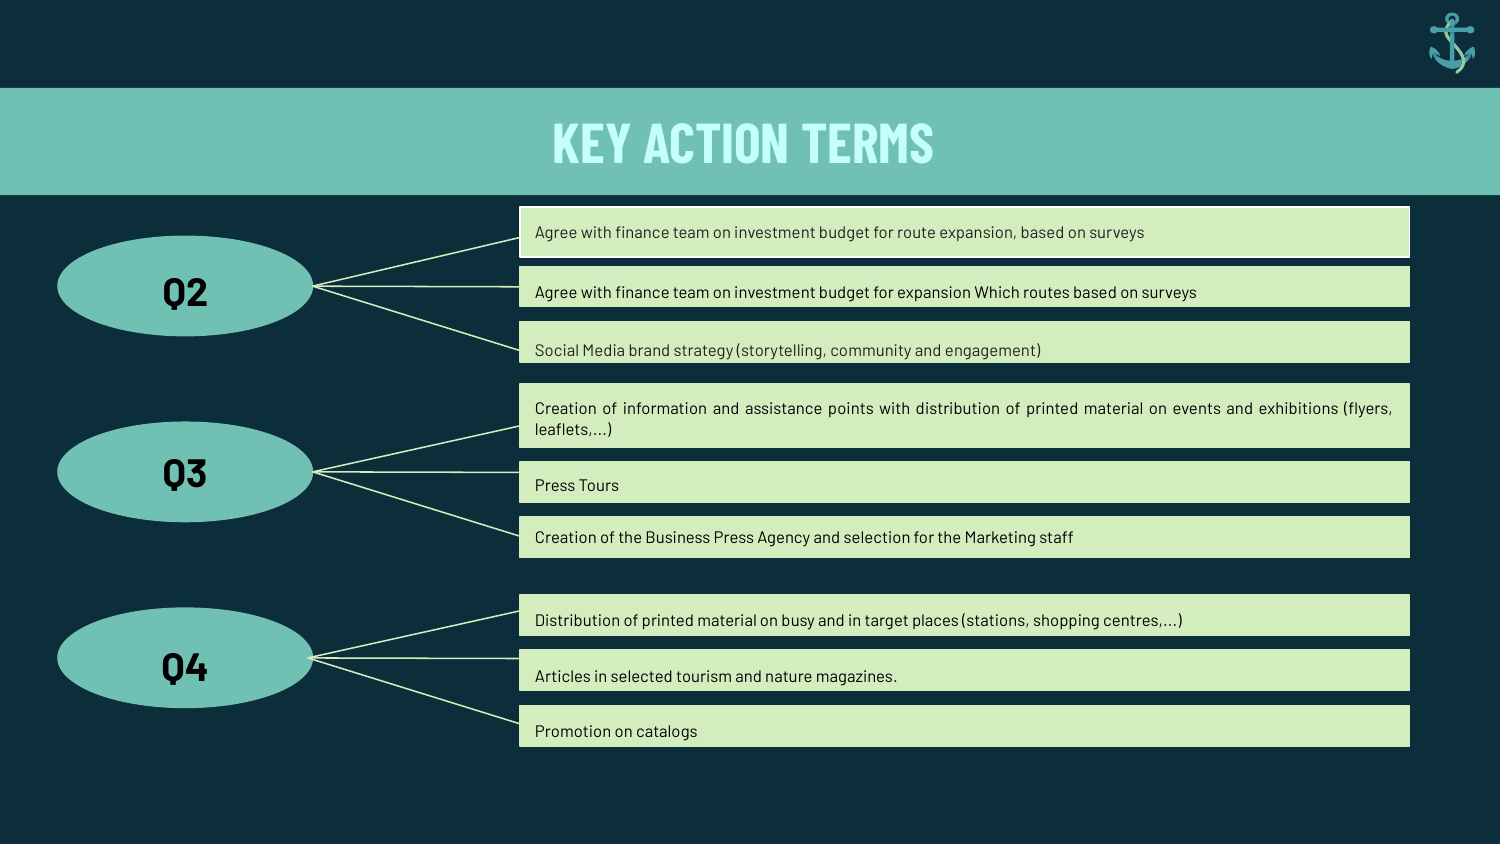

# KEY ACTION TERMS
Agree with finance team on investment budget for route expansion, based on surveys

Q2

Agree with finance team on investment budget for expansion Which routes based on surveys

Social Media brand strategy (storytelling, community and engagement)
Creation of information and assistance points with distribution of printed material on events and exhibitions (flyers, leaflets,...)

Q3
Press Tours

Creation of the Business Press Agency and selection for the Marketing staff

Distribution of printed material on busy and in target places (stations, shopping centres,...)

Q4
Articles in selected tourism and nature magazines.

Promotion on catalogs